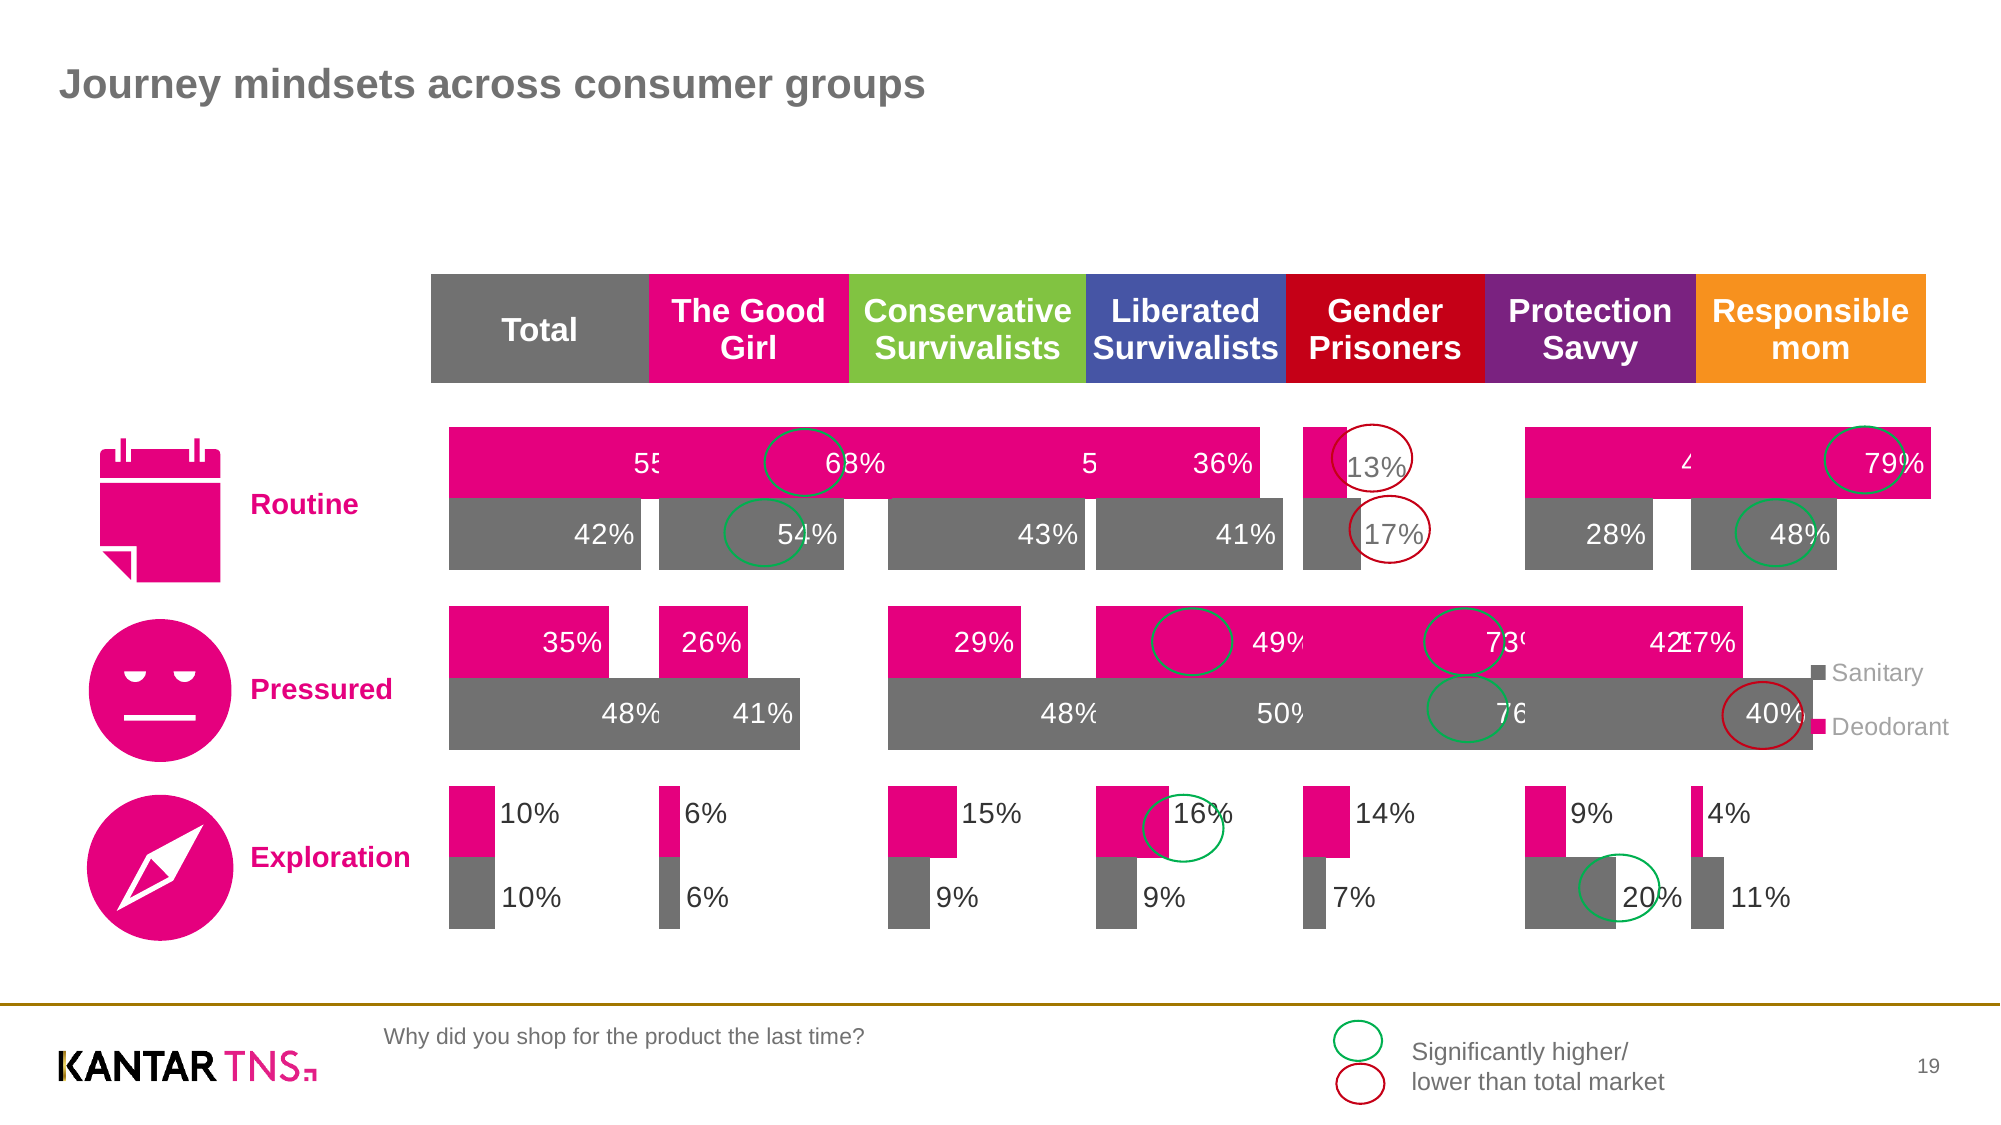

# Journey mindsets across consumer groups
|  | Total | The Good Girl | Conservative Survivalists | Liberated Survivalists | Gender Prisoners | Protection Savvy | Responsible mom |
| --- | --- | --- | --- | --- | --- | --- | --- |

### Chart

| Category | Deodorant | Sanitary |
|---|---|---|
| Routine | 55.0 | 42.0 |
| Pressured | 35.0 | 48.0 |
| Exploration | 10.0 | 10.0 |

### Chart

| Category | Deodorant | Sanitary |
|---|---|---|
| Routine | 68.0 | 54.0 |
| Pressured | 26.0 | 41.0 |
| Exploration | 6.0 | 6.0 |

### Chart

| Category | Deodorant | Sanitary |
|---|---|---|
| Routine | 57.0 | 43.0 |
| Pressured | 29.0 | 48.0 |
| Exploration | 15.0 | 9.0 |

### Chart

| Category | Deodorant | Sanitary |
|---|---|---|
| Routine | 36.0 | 41.0 |
| Pressured | 49.0 | 50.0 |
| Exploration | 16.0 | 9.0 |

### Chart

| Category | Deodorant | Sanitary |
|---|---|---|
| Routine | 13.0 | 17.0 |
| Pressured | 73.0 | 76.0 |
| Exploration | 14.0 | 7.0 |

### Chart

| Category | Deodorant | Sanitary |
|---|---|---|
| Routine | 49.0 | 28.0 |
| Pressured | 42.0 | 51.0 |
| Exploration | 9.0 | 20.0 |

### Chart

| Category | Deodorant | Sanitary |
|---|---|---|
| Routine | 79.0 | 48.0 |
| Pressured | 17.0 | 40.0 |
| Exploration | 4.0 | 11.0 |

Routine

Pressured

Exploration

Why did you shop for the product the last time?

Significantly higher/ lower than total market
19